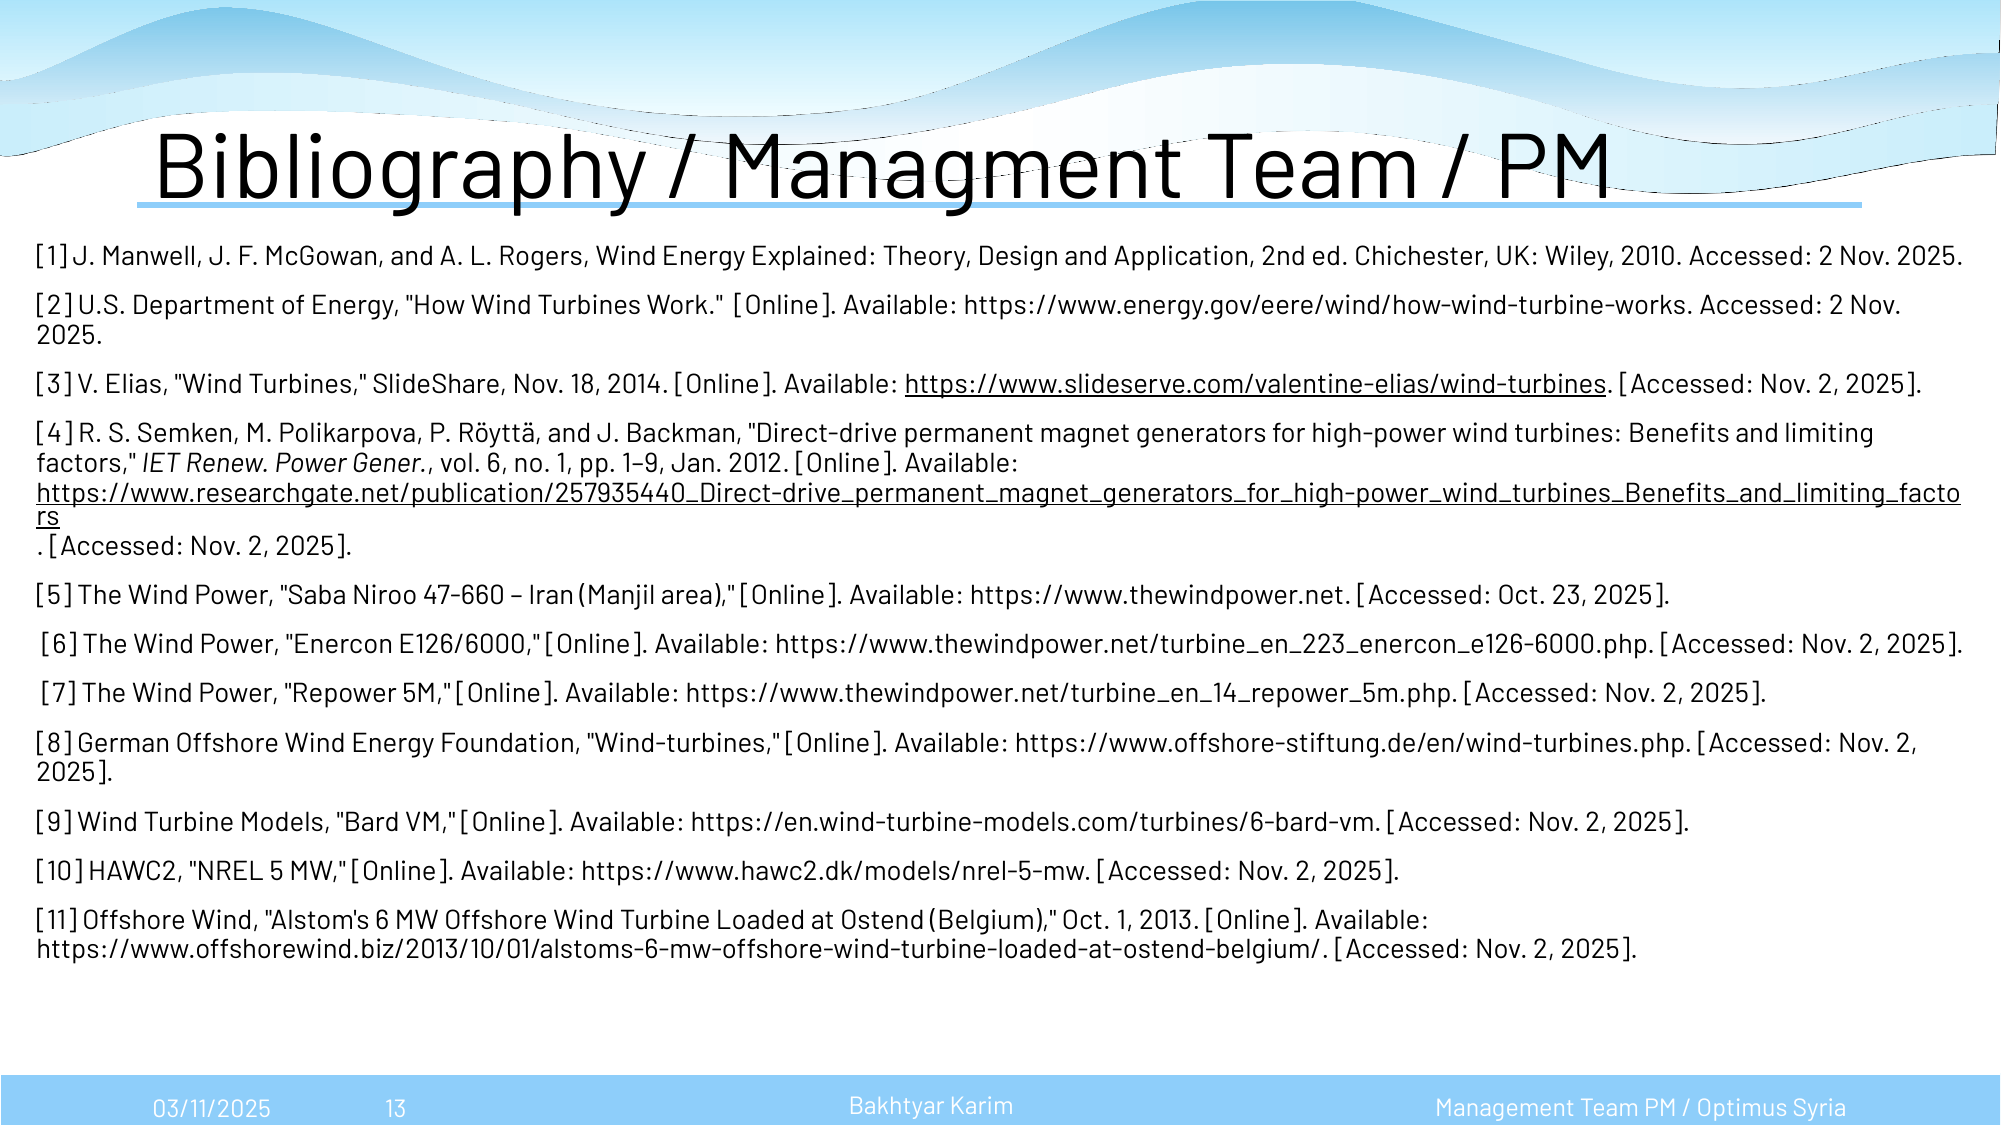

# Bibliography / Managment Team / PM
[1] J. Manwell, J. F. McGowan, and A. L. Rogers, Wind Energy Explained: Theory, Design and Application, 2nd ed. Chichester, UK: Wiley, 2010. Accessed: 2 Nov. 2025.
[2] U.S. Department of Energy, "How Wind Turbines Work."  [Online]. Available: https://www.energy.gov/eere/wind/how-wind-turbine-works. Accessed: 2 Nov. 2025.
[3] V. Elias, "Wind Turbines," SlideShare, Nov. 18, 2014. [Online]. Available: https://www.slideserve.com/valentine-elias/wind-turbines. [Accessed: Nov. 2, 2025].
[4] R. S. Semken, M. Polikarpova, P. Röyttä, and J. Backman, "Direct-drive permanent magnet generators for high-power wind turbines: Benefits and limiting factors," IET Renew. Power Gener., vol. 6, no. 1, pp. 1–9, Jan. 2012. [Online]. Available: https://www.researchgate.net/publication/257935440_Direct-drive_permanent_magnet_generators_for_high-power_wind_turbines_Benefits_and_limiting_factors. [Accessed: Nov. 2, 2025].
[5] The Wind Power, "Saba Niroo 47-660 – Iran (Manjil area)," [Online]. Available: https://www.thewindpower.net. [Accessed: Oct. 23, 2025].
 [6] The Wind Power, "Enercon E126/6000," [Online]. Available: https://www.thewindpower.net/turbine_en_223_enercon_e126-6000.php. [Accessed: Nov. 2, 2025].
 [7] The Wind Power, "Repower 5M," [Online]. Available: https://www.thewindpower.net/turbine_en_14_repower_5m.php. [Accessed: Nov. 2, 2025].
[8] German Offshore Wind Energy Foundation, "Wind-turbines," [Online]. Available: https://www.offshore-stiftung.de/en/wind-turbines.php. [Accessed: Nov. 2, 2025].
[9] Wind Turbine Models, "Bard VM," [Online]. Available: https://en.wind-turbine-models.com/turbines/6-bard-vm. [Accessed: Nov. 2, 2025].
[10] HAWC2, "NREL 5 MW," [Online]. Available: https://www.hawc2.dk/models/nrel-5-mw. [Accessed: Nov. 2, 2025].
[11] Offshore Wind, "Alstom's 6 MW Offshore Wind Turbine Loaded at Ostend (Belgium)," Oct. 1, 2013. [Online]. Available: https://www.offshorewind.biz/2013/10/01/alstoms-6-mw-offshore-wind-turbine-loaded-at-ostend-belgium/. [Accessed: Nov. 2, 2025].

Bakhtyar Karim
Management Team PM / Optimus Syria
03/11/2025
13